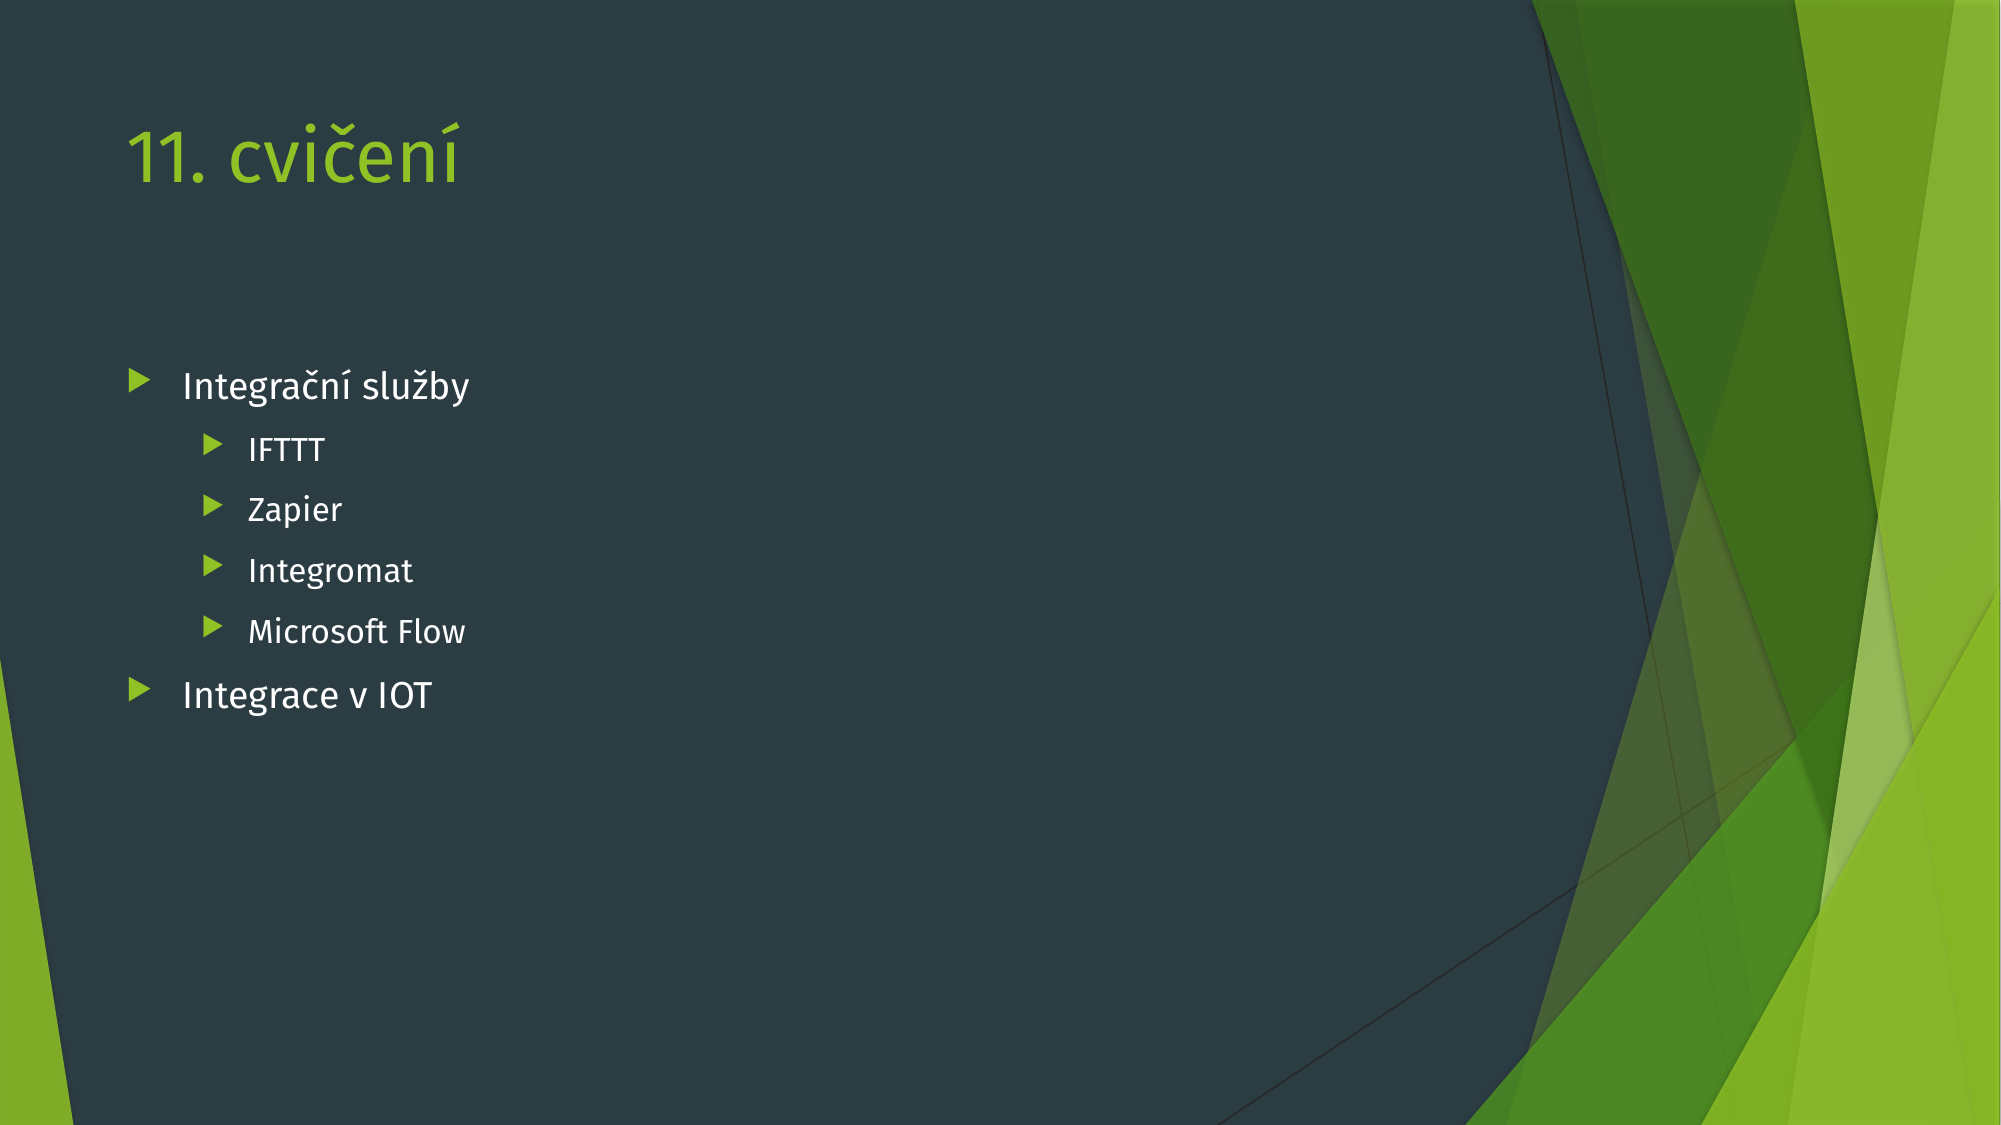

# 11. cvičení
Integrační služby
IFTTT
Zapier
Integromat
Microsoft Flow
Integrace v IOT